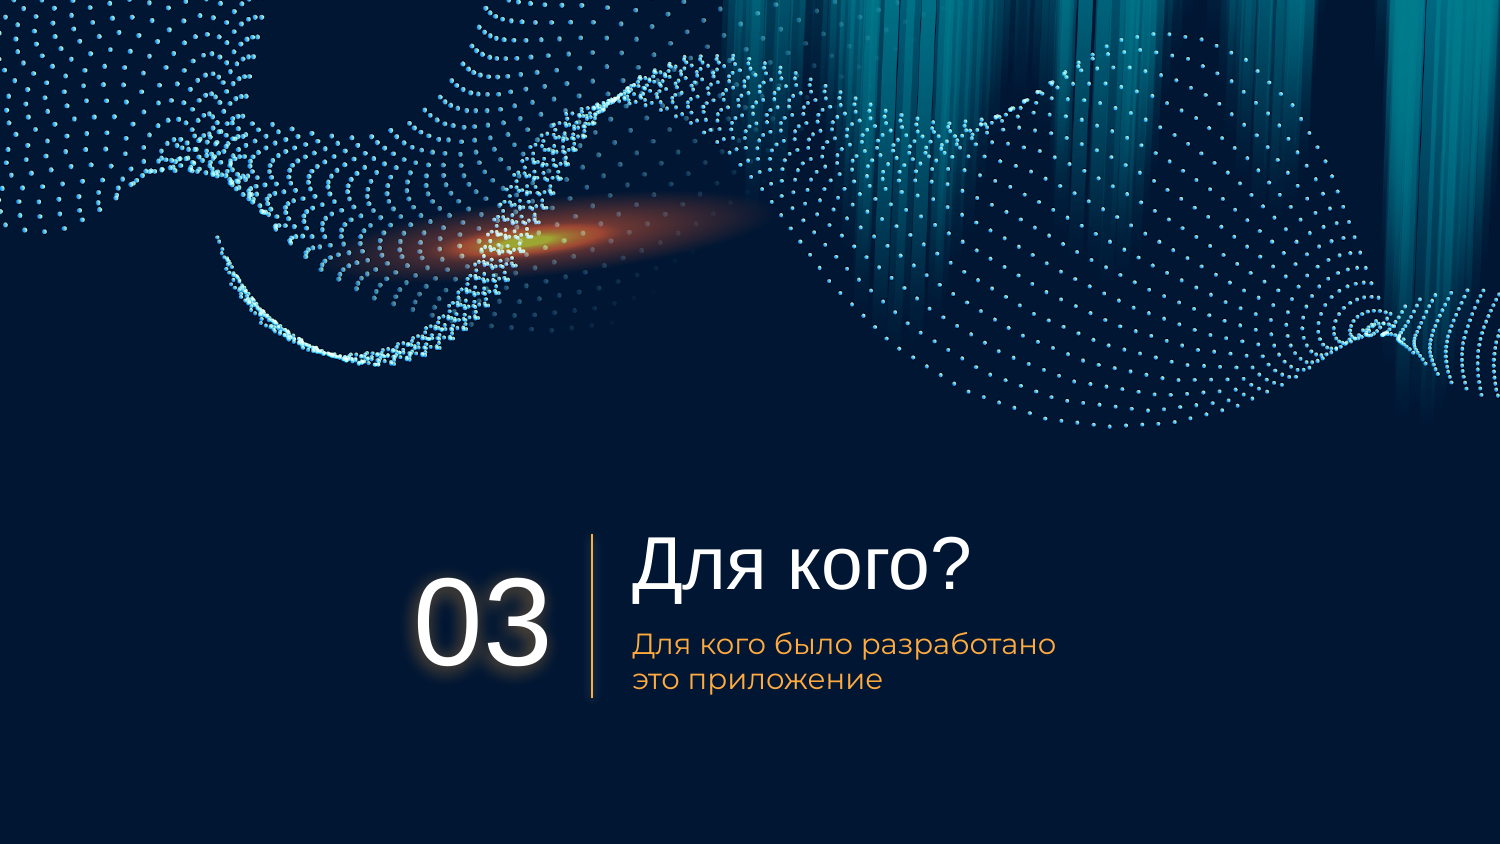

# Для кого?
03
Для кого было разработано это приложение